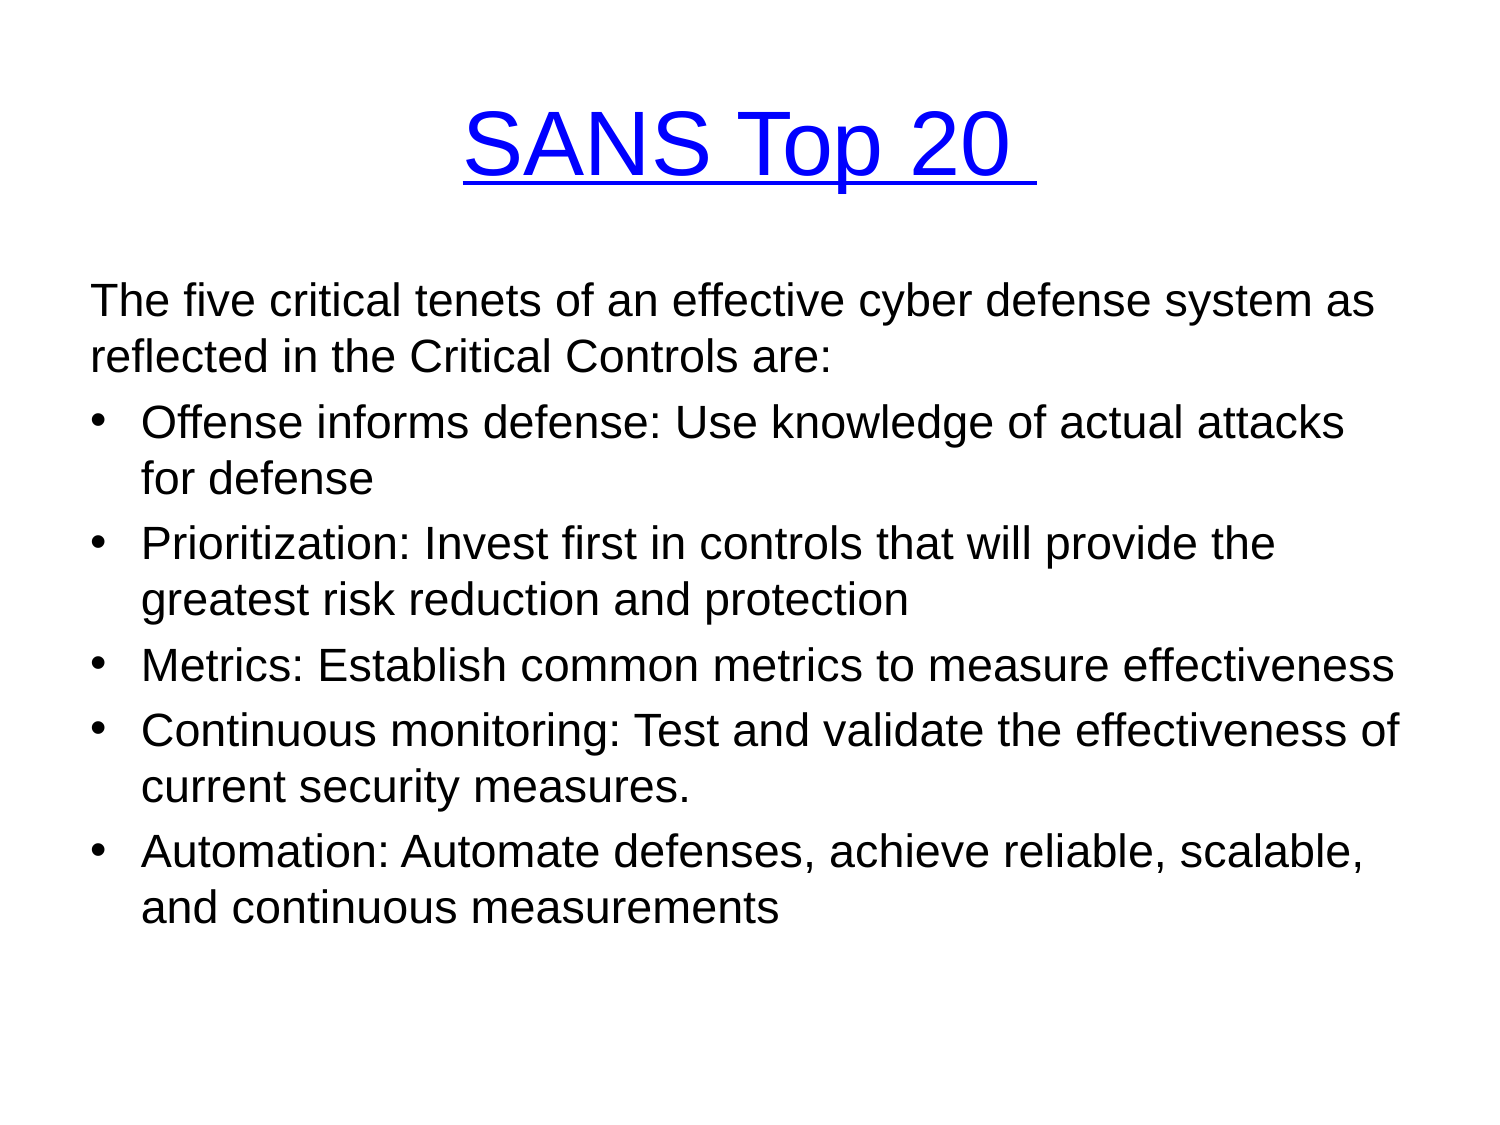

# SANS Top 20
The five critical tenets of an effective cyber defense system as reflected in the Critical Controls are:
Offense informs defense: Use knowledge of actual attacks for defense
Prioritization: Invest first in controls that will provide the greatest risk reduction and protection
Metrics: Establish common metrics to measure effectiveness
Continuous monitoring: Test and validate the effectiveness of current security measures.
Automation: Automate defenses, achieve reliable, scalable, and continuous measurements